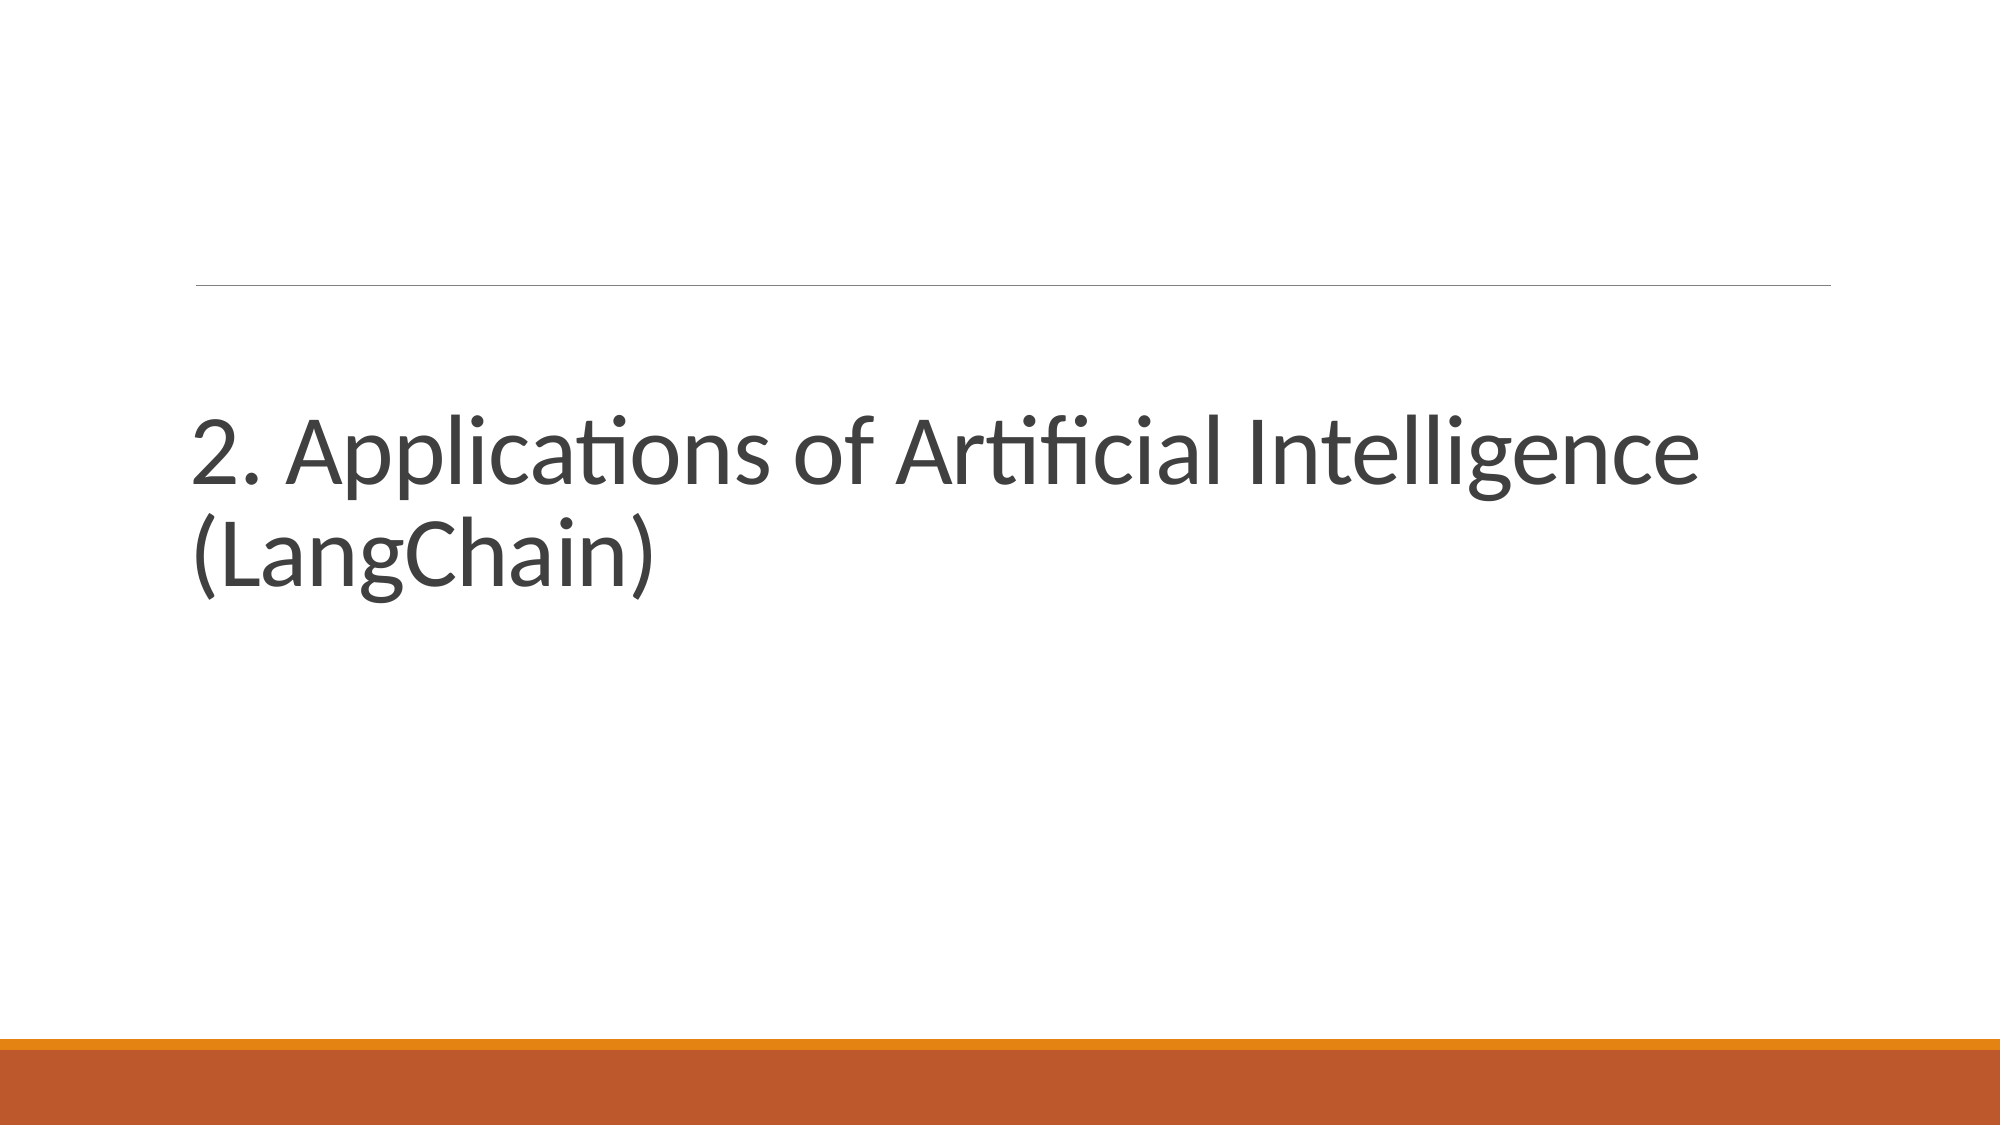

# 2. Applications of Artificial Intelligence (LangChain)